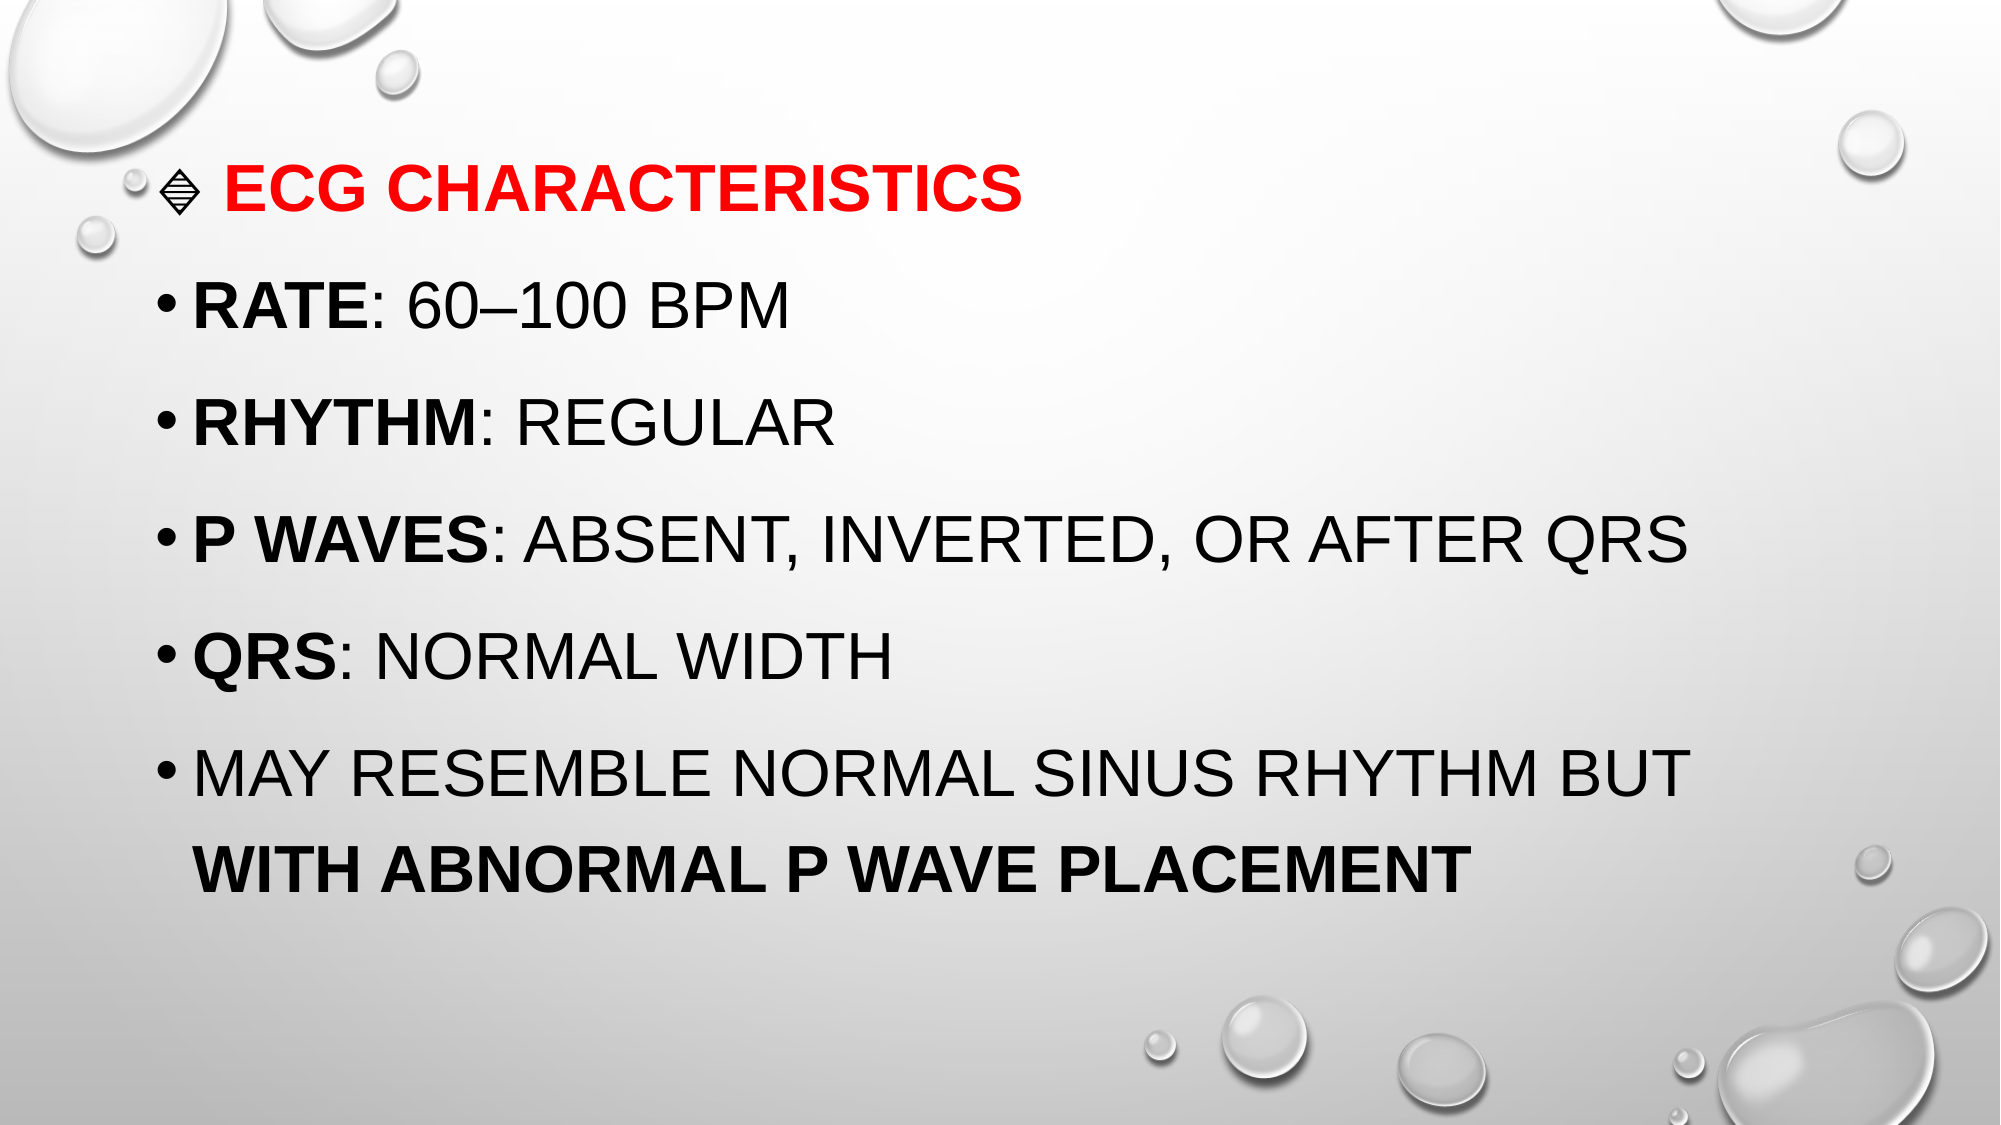

🔹 ECG Characteristics
Rate: 60–100 bpm
Rhythm: Regular
P waves: Absent, inverted, or after QRS
QRS: Normal width
May resemble normal sinus rhythm but with abnormal P wave placement